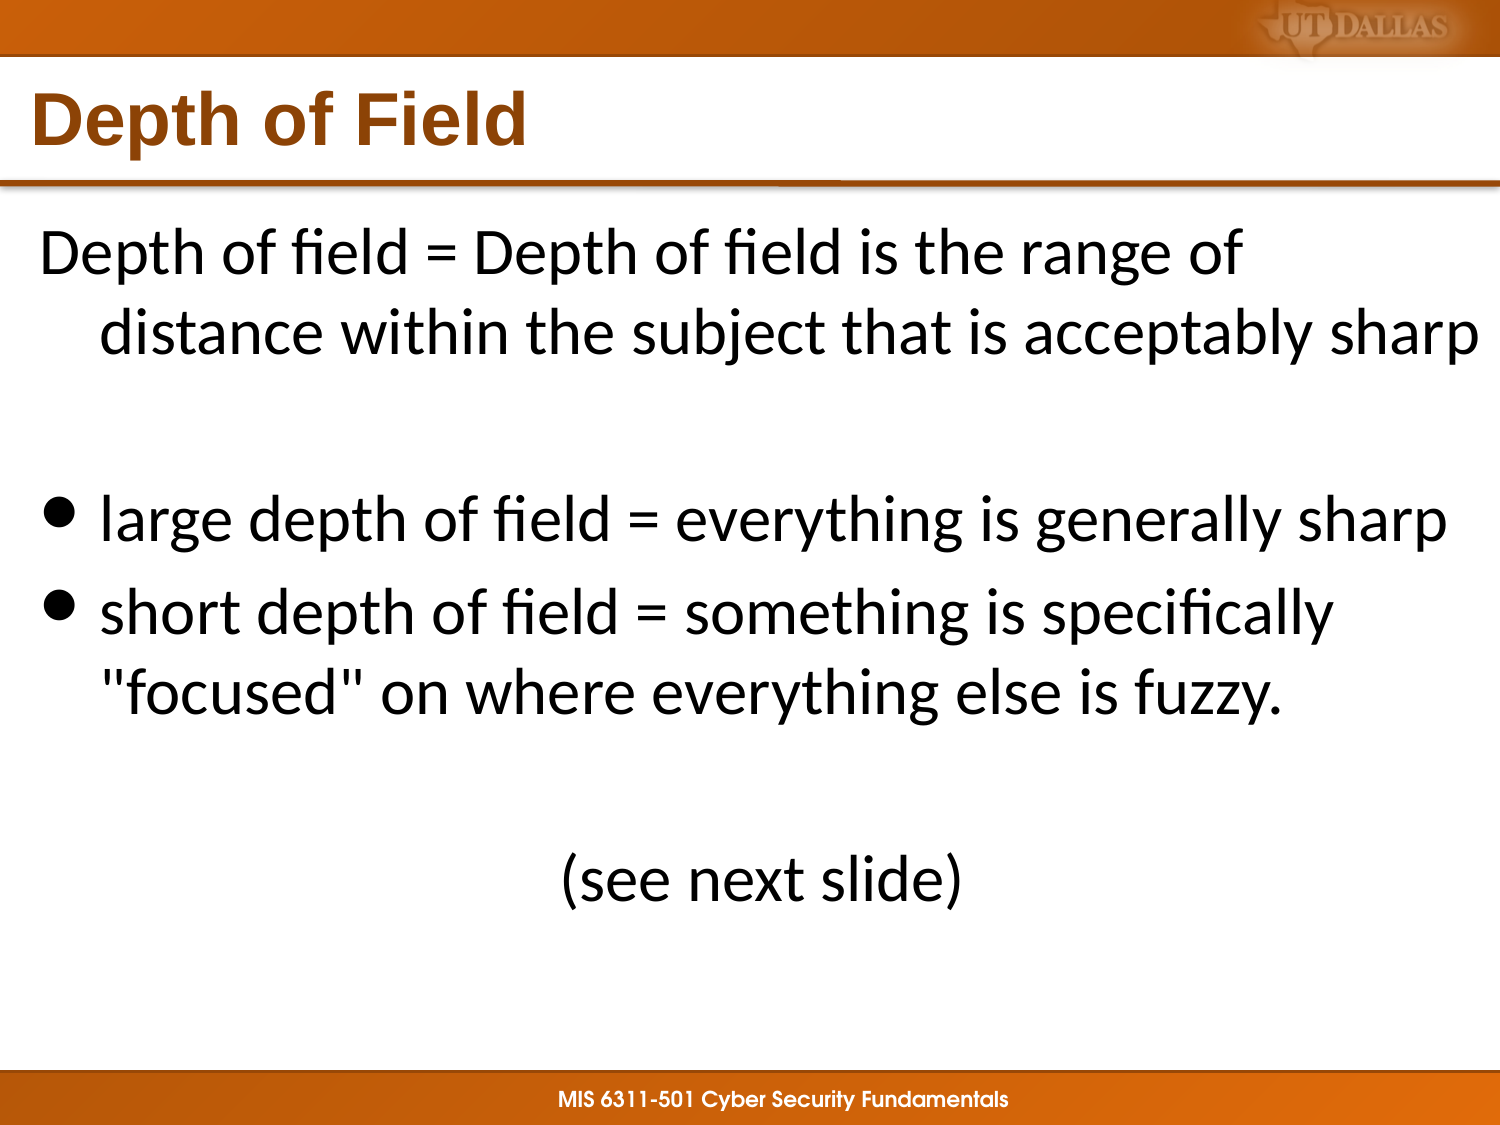

# Depth of Field
Depth of field = Depth of field is the range of distance within the subject that is acceptably sharp

large depth of field = everything is generally sharp
short depth of field = something is specifically "focused" on where everything else is fuzzy.

(see next slide)